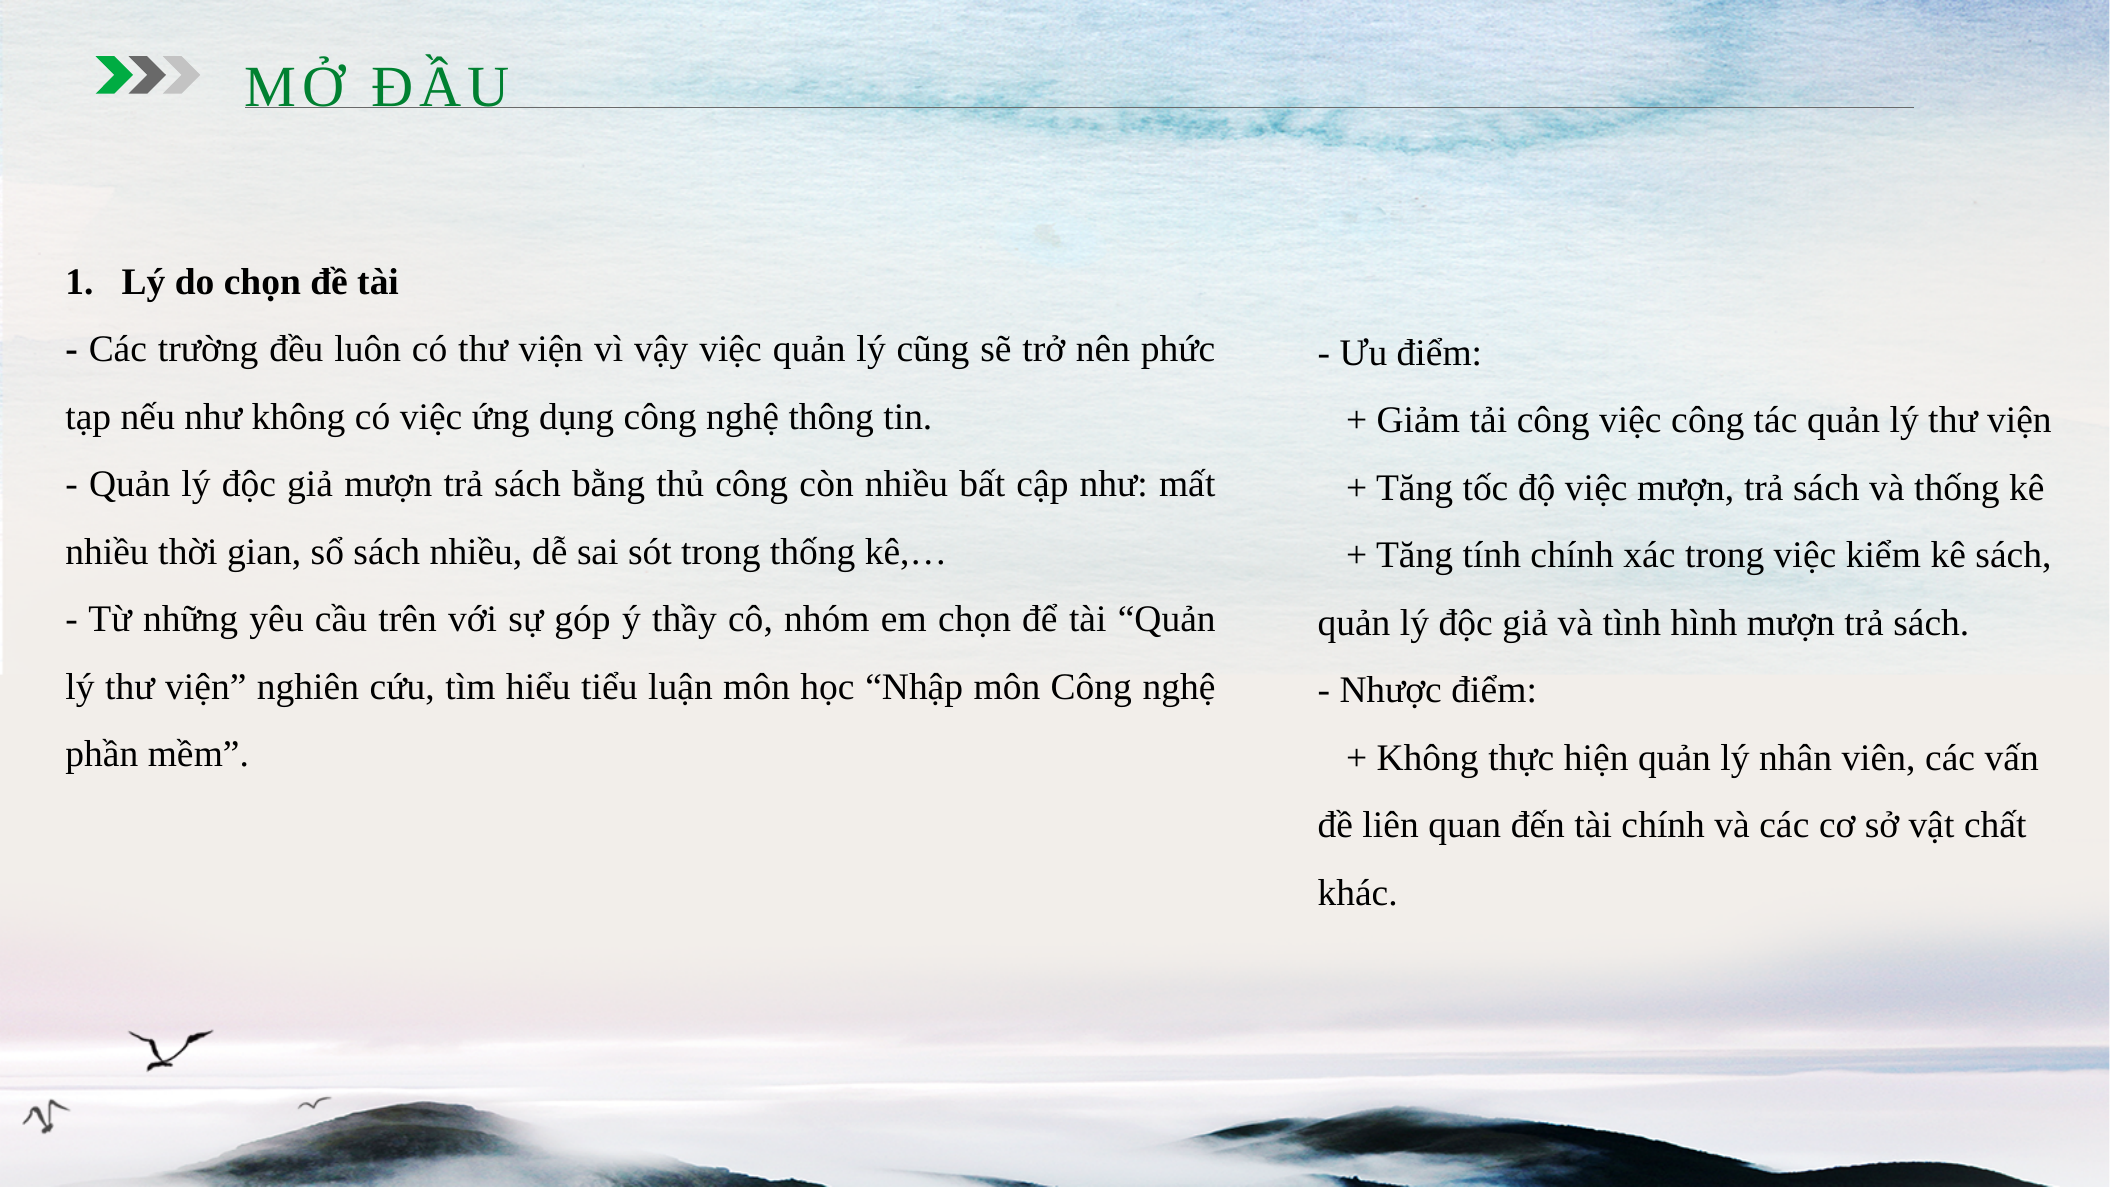

MỞ ĐẦU

Lý do chọn đề tài
- Các trường đều luôn có thư viện vì vậy việc quản lý cũng sẽ trở nên phức tạp nếu như không có việc ứng dụng công nghệ thông tin.
- Quản lý độc giả mượn trả sách bằng thủ công còn nhiều bất cập như: mất nhiều thời gian, sổ sách nhiều, dễ sai sót trong thống kê,…
- Từ những yêu cầu trên với sự góp ý thầy cô, nhóm em chọn để tài “Quản lý thư viện” nghiên cứu, tìm hiểu tiểu luận môn học “Nhập môn Công nghệ phần mềm”.
- Ưu điểm:
   + Giảm tải công việc công tác quản lý thư viện
   + Tăng tốc độ việc mượn, trả sách và thống kê
   + Tăng tính chính xác trong việc kiểm kê sách, quản lý độc giả và tình hình mượn trả sách.
- Nhược điểm:
   + Không thực hiện quản lý nhân viên, các vấn đề liên quan đến tài chính và các cơ sở vật chất khác.